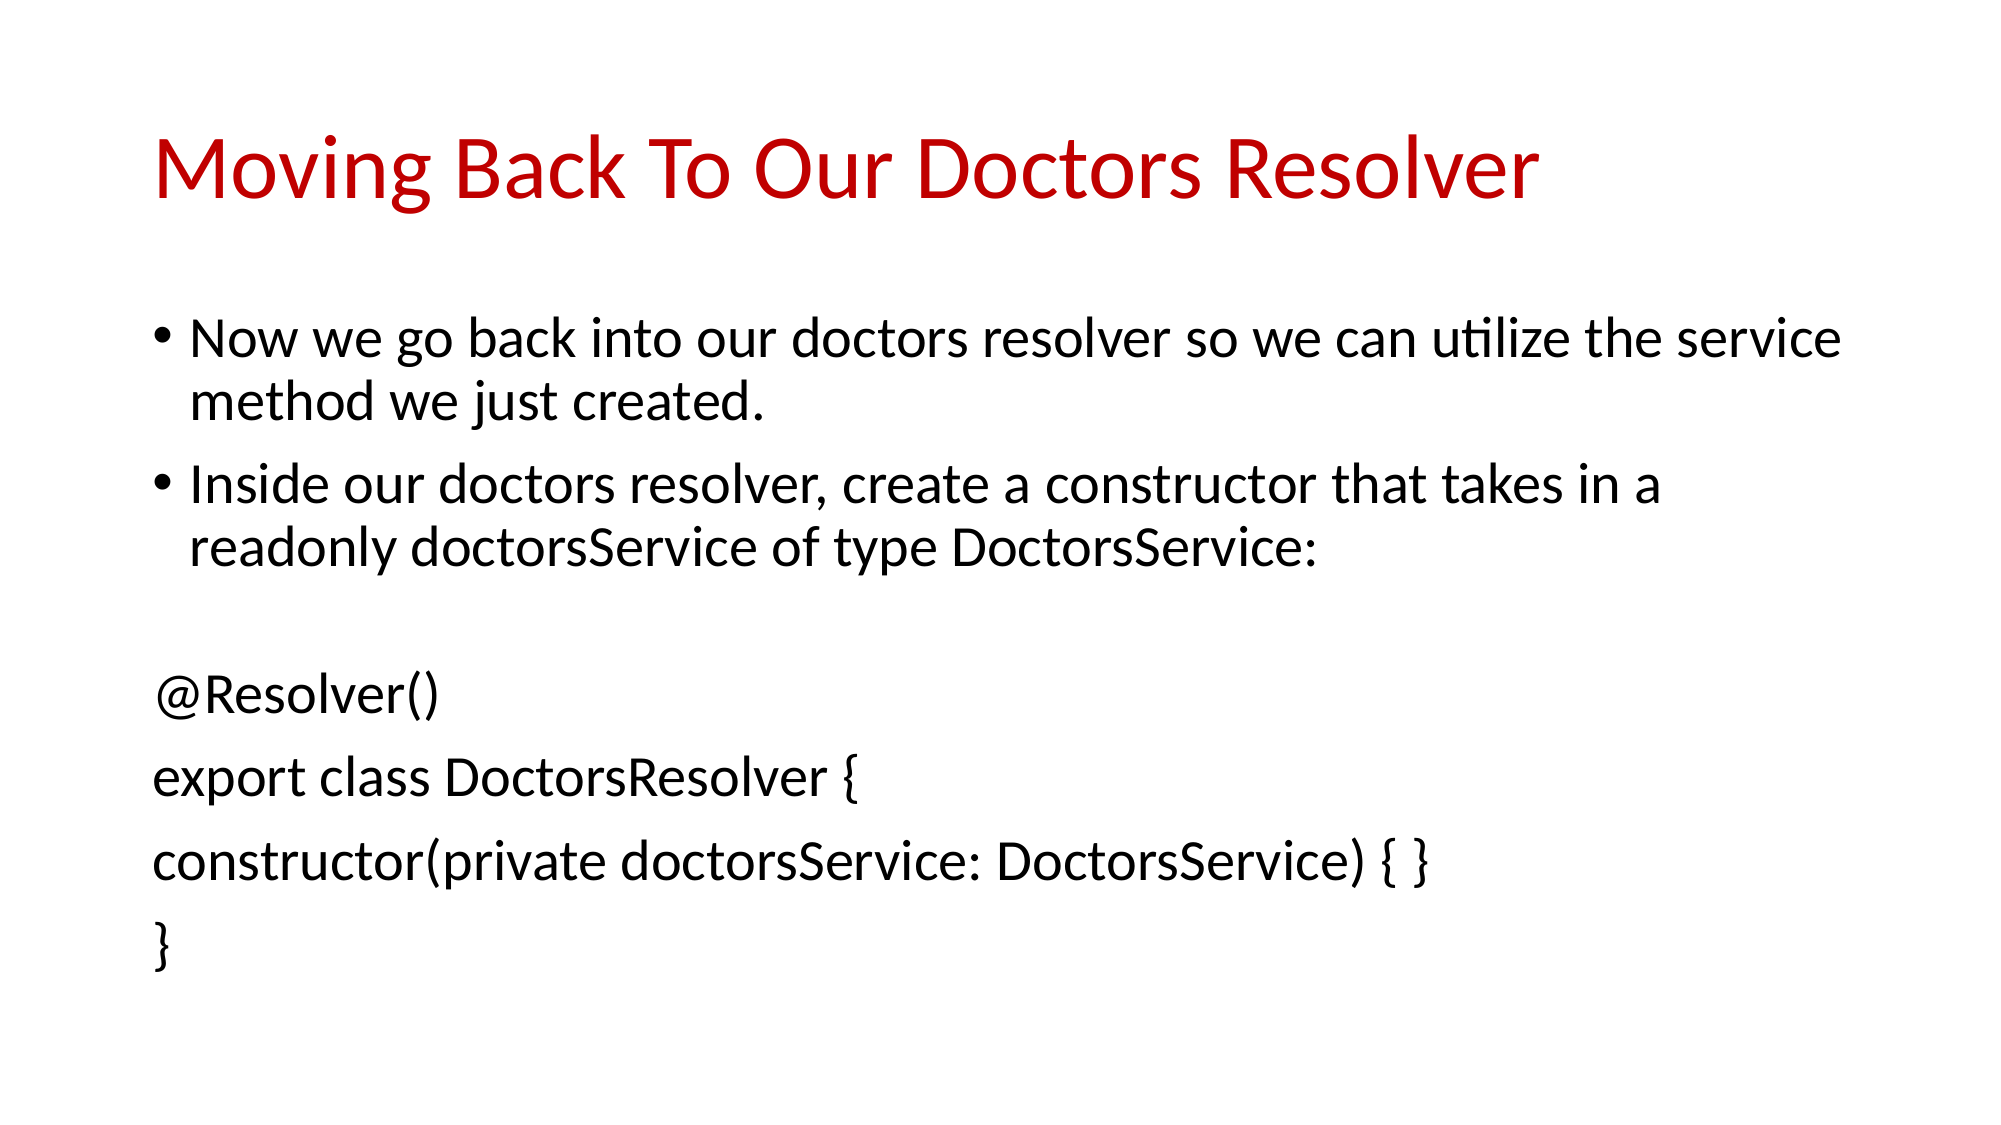

# Moving Back To Our Doctors Resolver
Now we go back into our doctors resolver so we can utilize the service method we just created.
Inside our doctors resolver, create a constructor that takes in a readonly doctorsService of type DoctorsService:
@Resolver()
export class DoctorsResolver {
constructor(private doctorsService: DoctorsService) { }
}